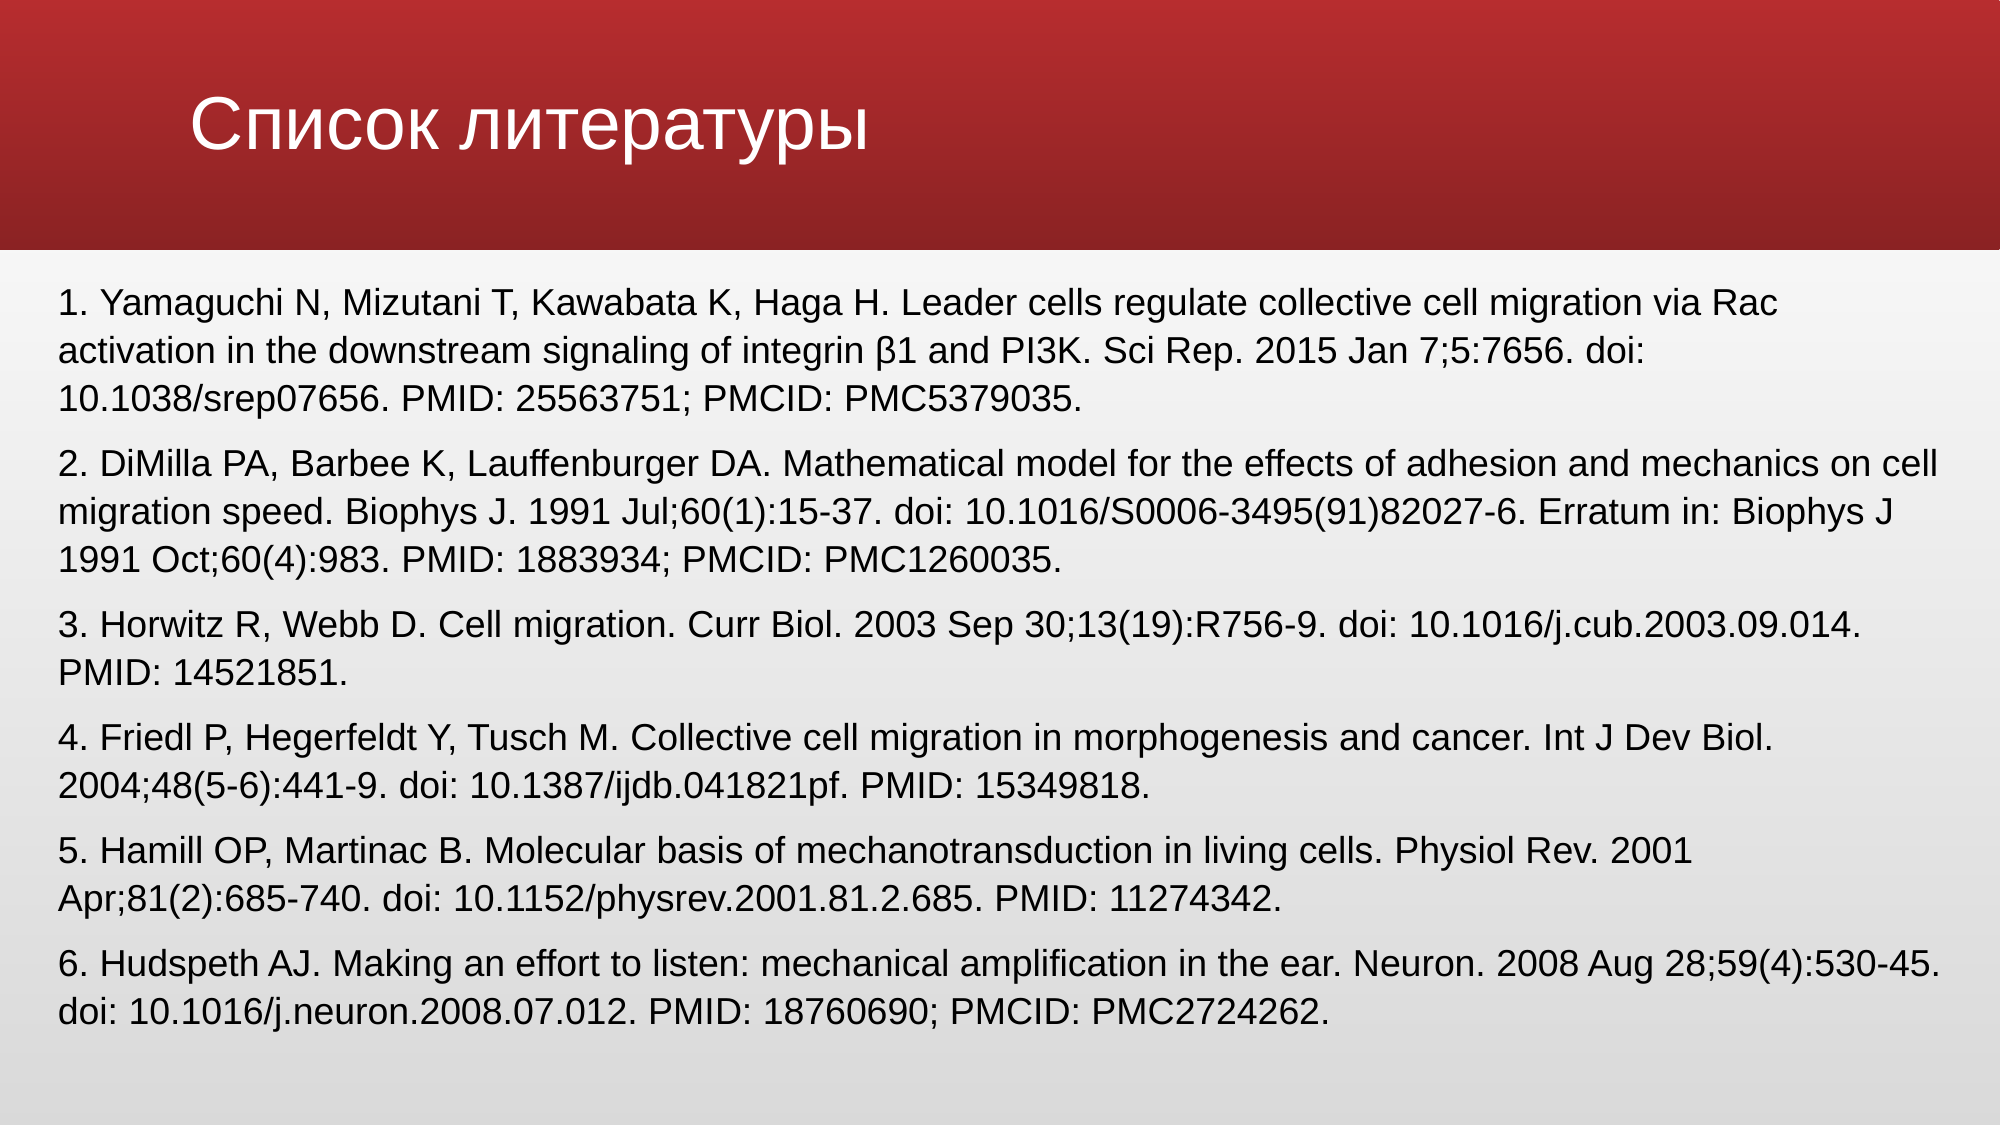

# Список литературы
1. Yamaguchi N, Mizutani T, Kawabata K, Haga H. Leader cells regulate collective cell migration via Rac activation in the downstream signaling of integrin β1 and PI3K. Sci Rep. 2015 Jan 7;5:7656. doi: 10.1038/srep07656. PMID: 25563751; PMCID: PMC5379035.
2. DiMilla PA, Barbee K, Lauffenburger DA. Mathematical model for the effects of adhesion and mechanics on cell migration speed. Biophys J. 1991 Jul;60(1):15-37. doi: 10.1016/S0006-3495(91)82027-6. Erratum in: Biophys J 1991 Oct;60(4):983. PMID: 1883934; PMCID: PMC1260035.
3. Horwitz R, Webb D. Cell migration. Curr Biol. 2003 Sep 30;13(19):R756-9. doi: 10.1016/j.cub.2003.09.014. PMID: 14521851.
4. Friedl P, Hegerfeldt Y, Tusch M. Collective cell migration in morphogenesis and cancer. Int J Dev Biol. 2004;48(5-6):441-9. doi: 10.1387/ijdb.041821pf. PMID: 15349818.
5. Hamill OP, Martinac B. Molecular basis of mechanotransduction in living cells. Physiol Rev. 2001 Apr;81(2):685-740. doi: 10.1152/physrev.2001.81.2.685. PMID: 11274342.
6. Hudspeth AJ. Making an effort to listen: mechanical amplification in the ear. Neuron. 2008 Aug 28;59(4):530-45. doi: 10.1016/j.neuron.2008.07.012. PMID: 18760690; PMCID: PMC2724262.